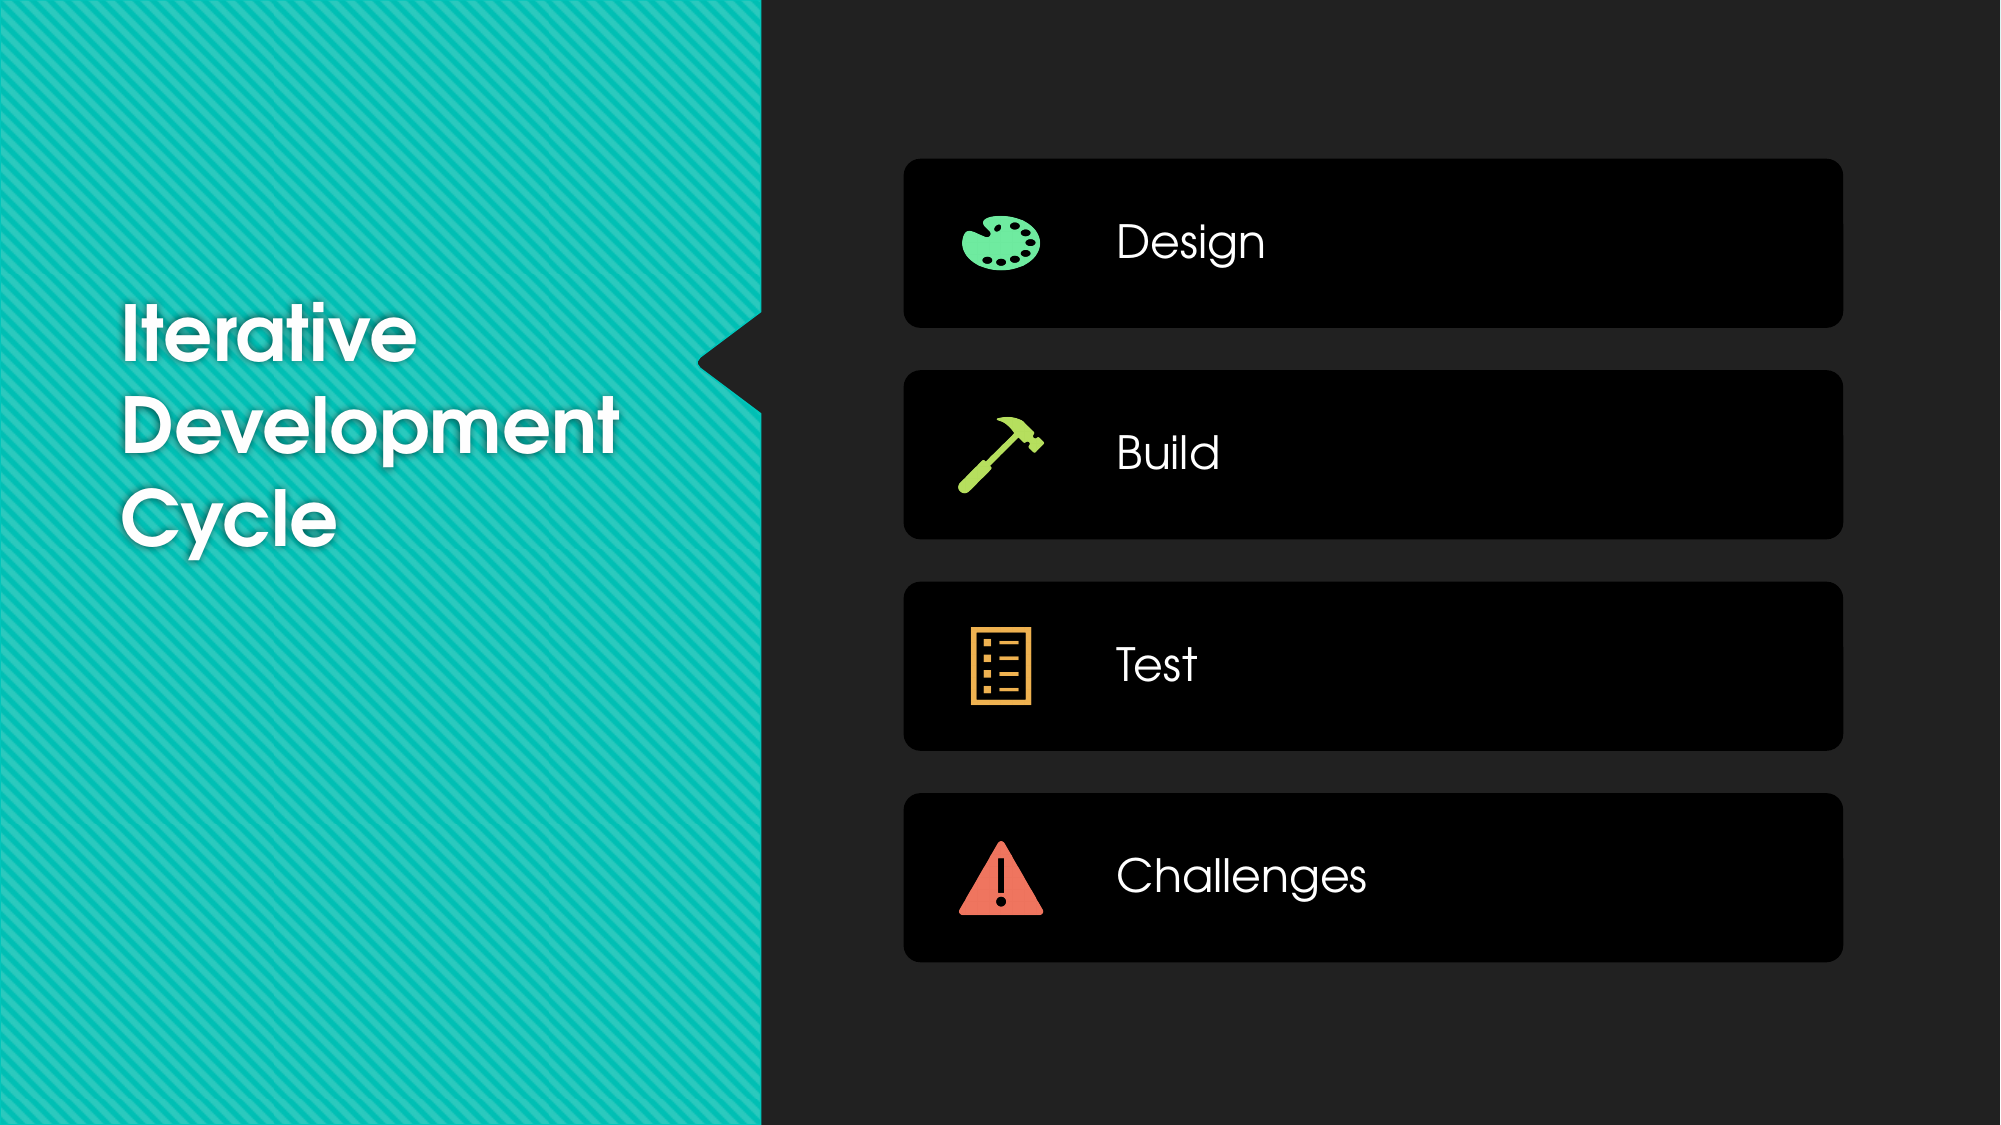

Design
Build
Test
Challenges
# Iterative Development Cycle